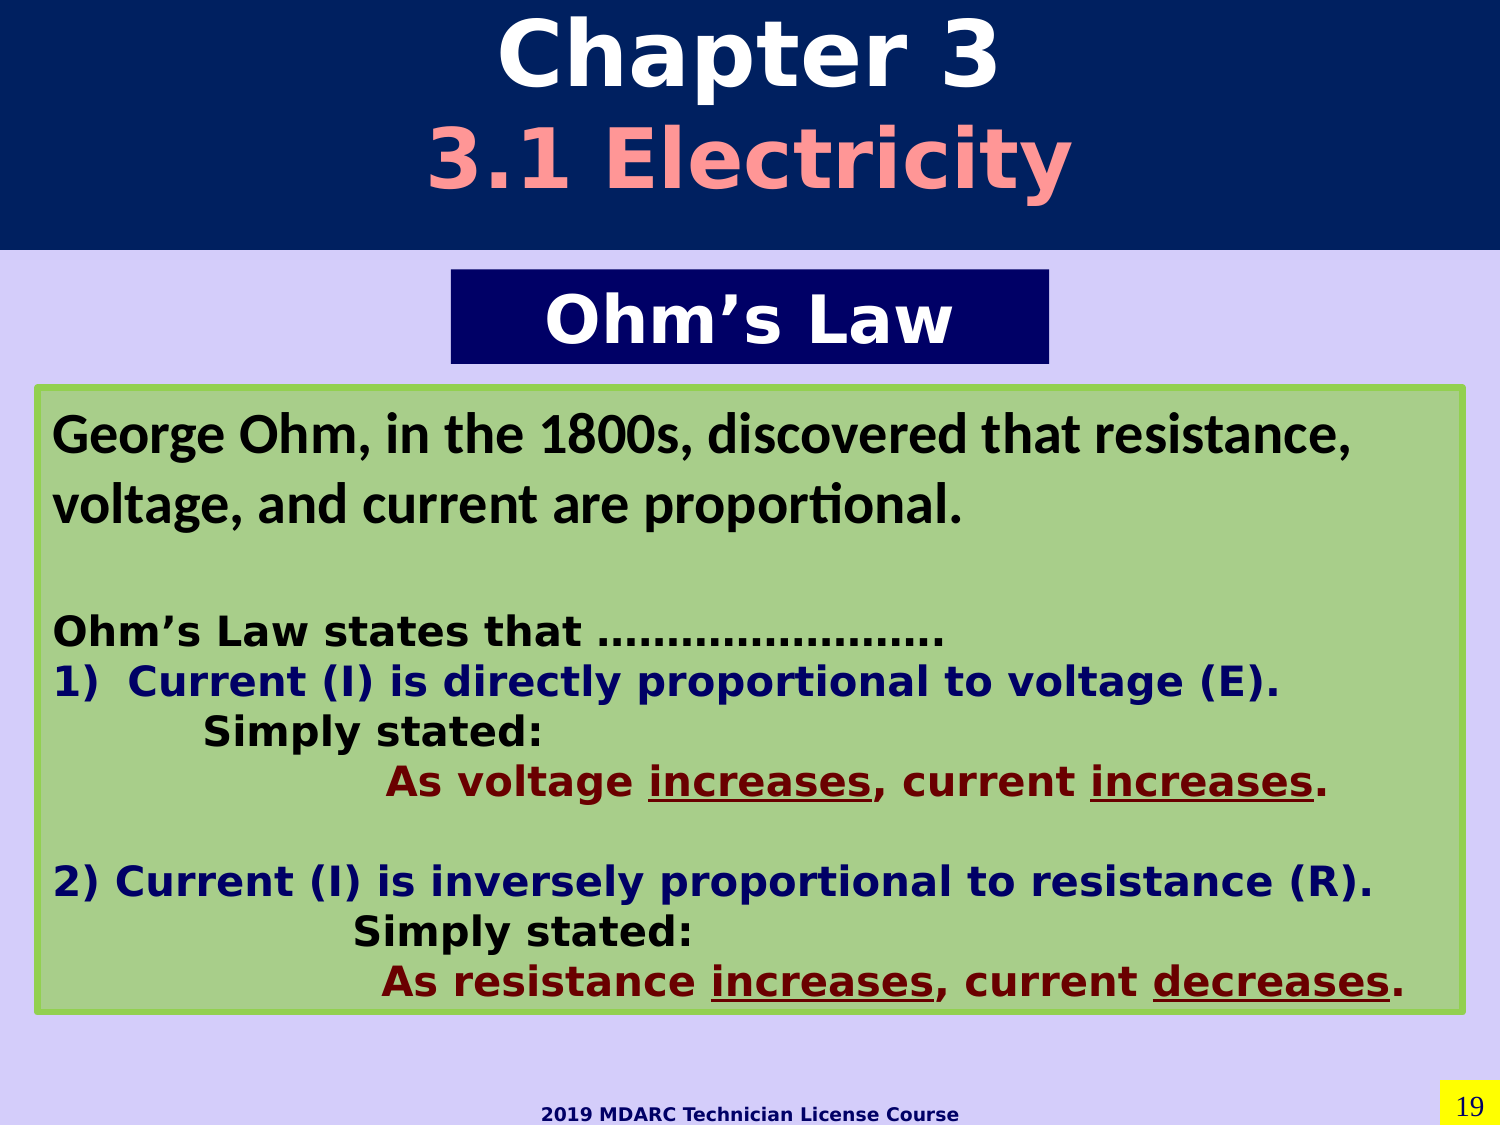

# Chapter 3 3.1 Electricity
Ohm’s Law
George Ohm, in the 1800s, discovered that resistance, voltage, and current are proportional.

Ohm’s Law states that …………………….
Current (I) is directly proportional to voltage (E).
      	Simply stated:
                       As voltage increases, current increases.

2) Current (I) is inversely proportional to resistance (R).                     	Simply stated:
		  As resistance increases, current decreases.
19
2019 MDARC Technician License Course